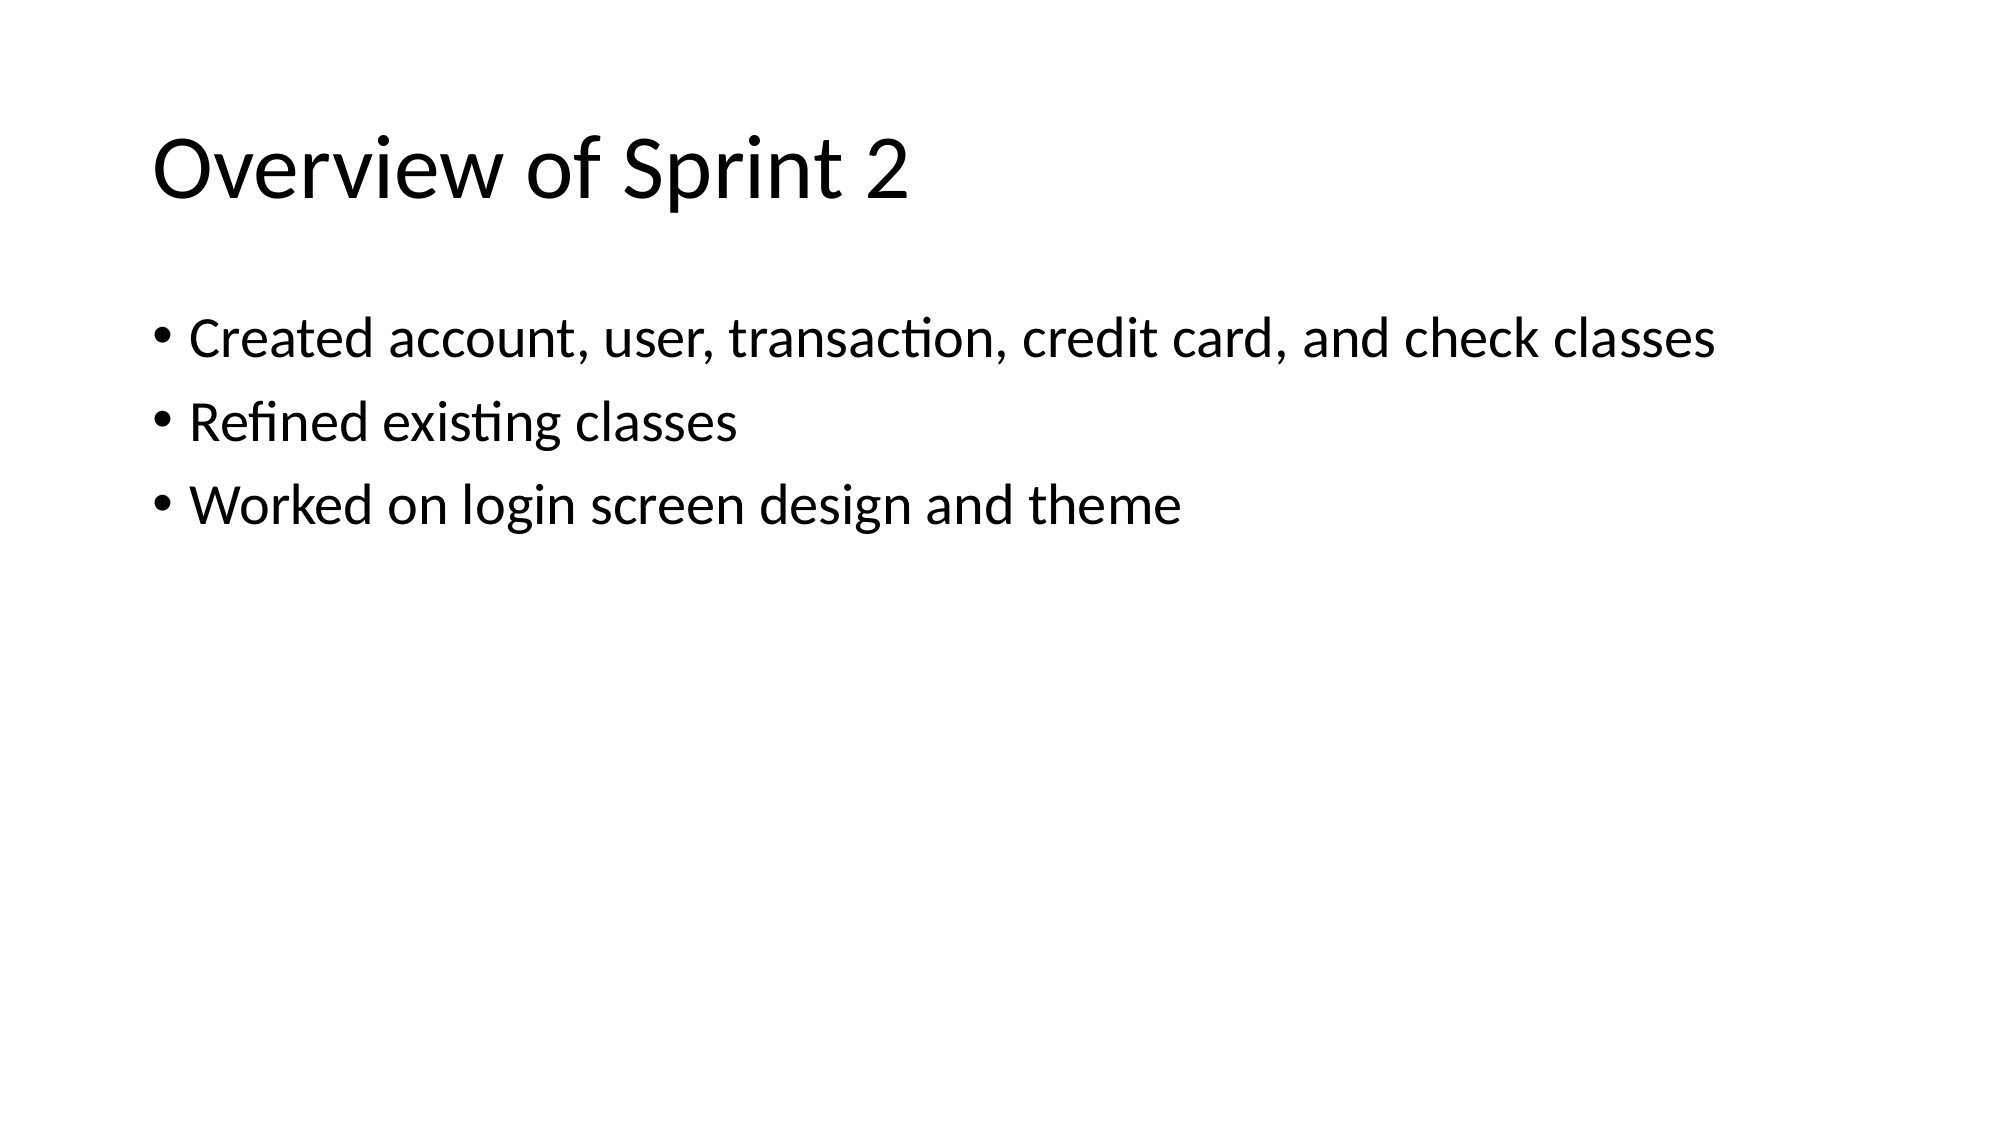

# Overview of Sprint 2
Created account, user, transaction, credit card, and check classes
Refined existing classes
Worked on login screen design and theme